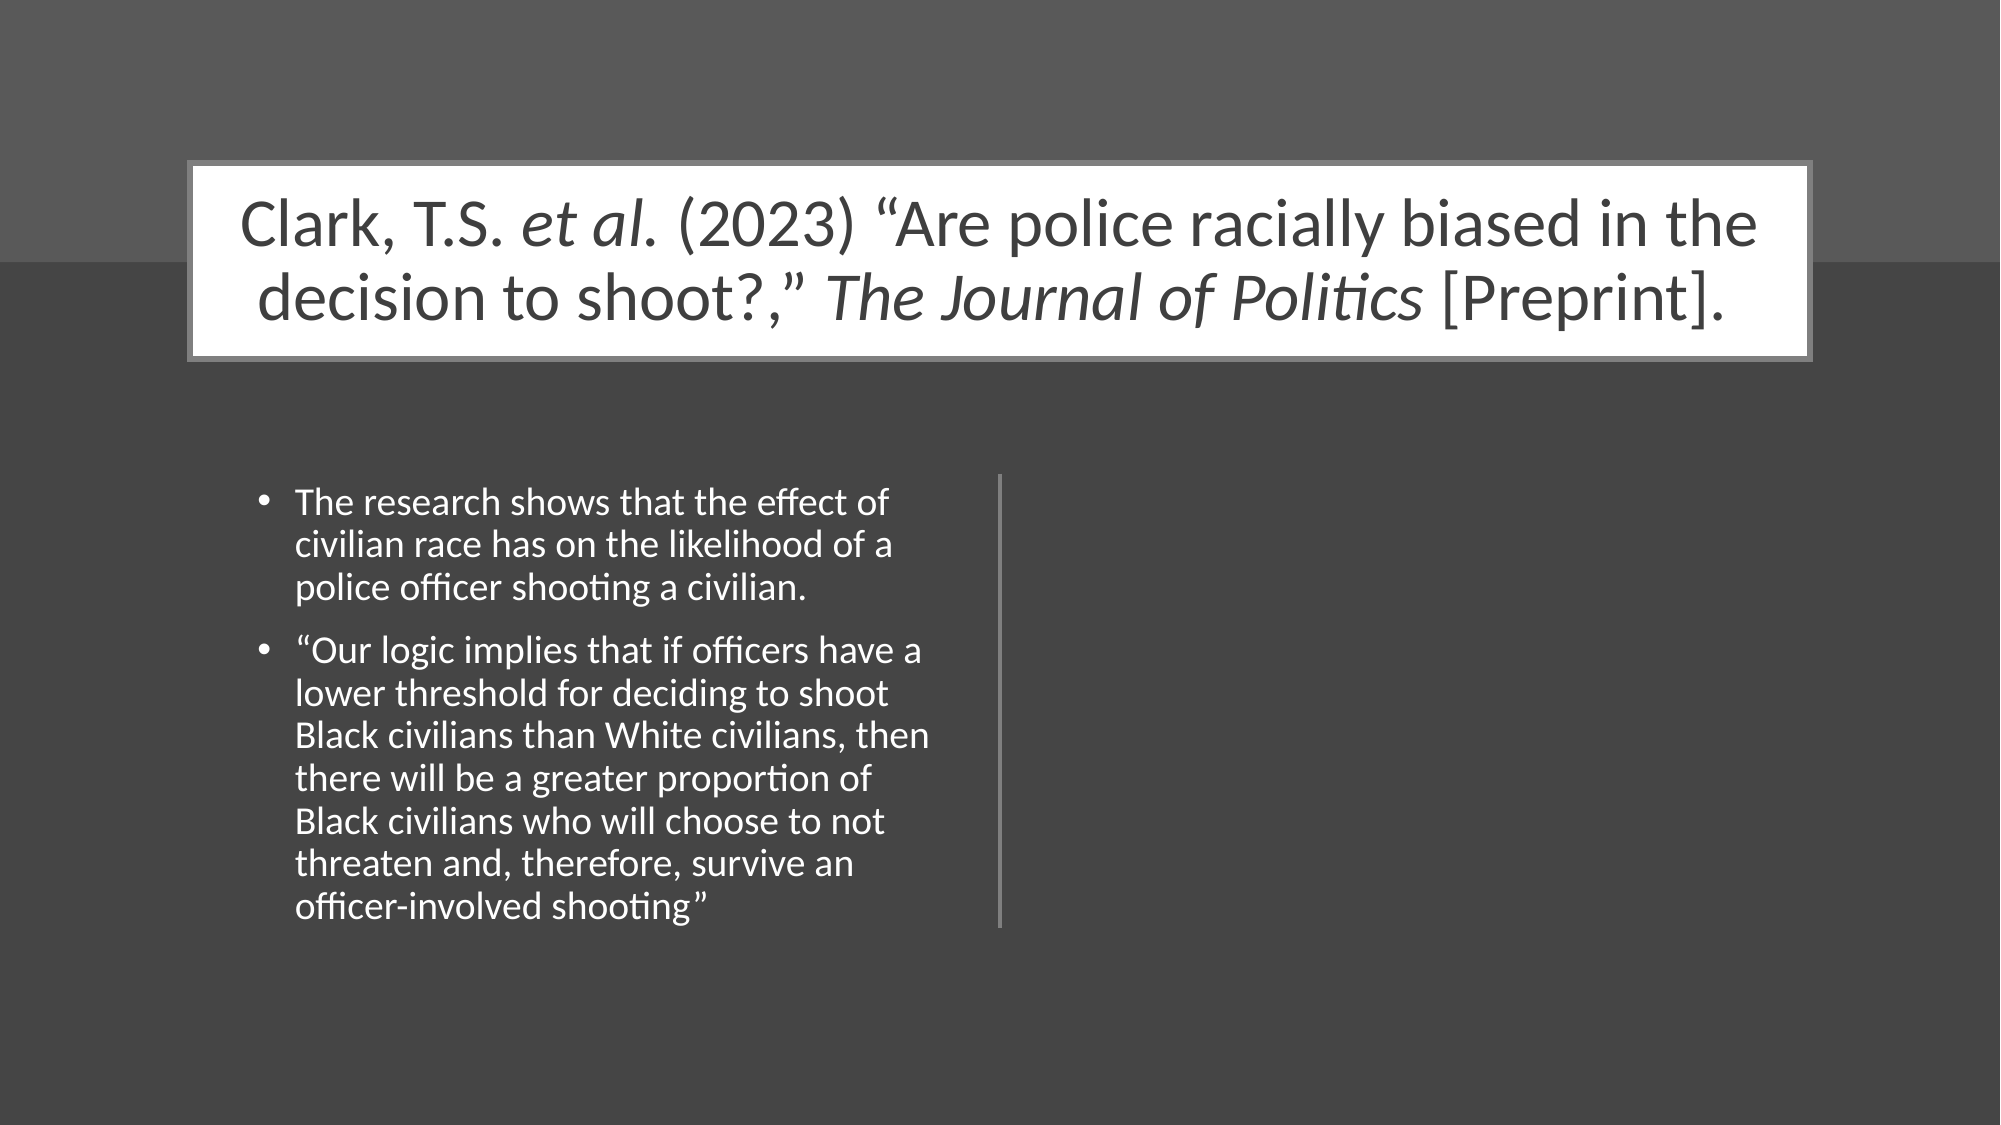

# Clark, T.S. et al. (2023) “Are police racially biased in the decision to shoot?,” The Journal of Politics [Preprint].
The research shows that the effect of civilian race has on the likelihood of a police officer shooting a civilian.
“Our logic implies that if officers have a lower threshold for deciding to shoot Black civilians than White civilians, then there will be a greater proportion of Black civilians who will choose to not threaten and, therefore, survive an officer-involved shooting”